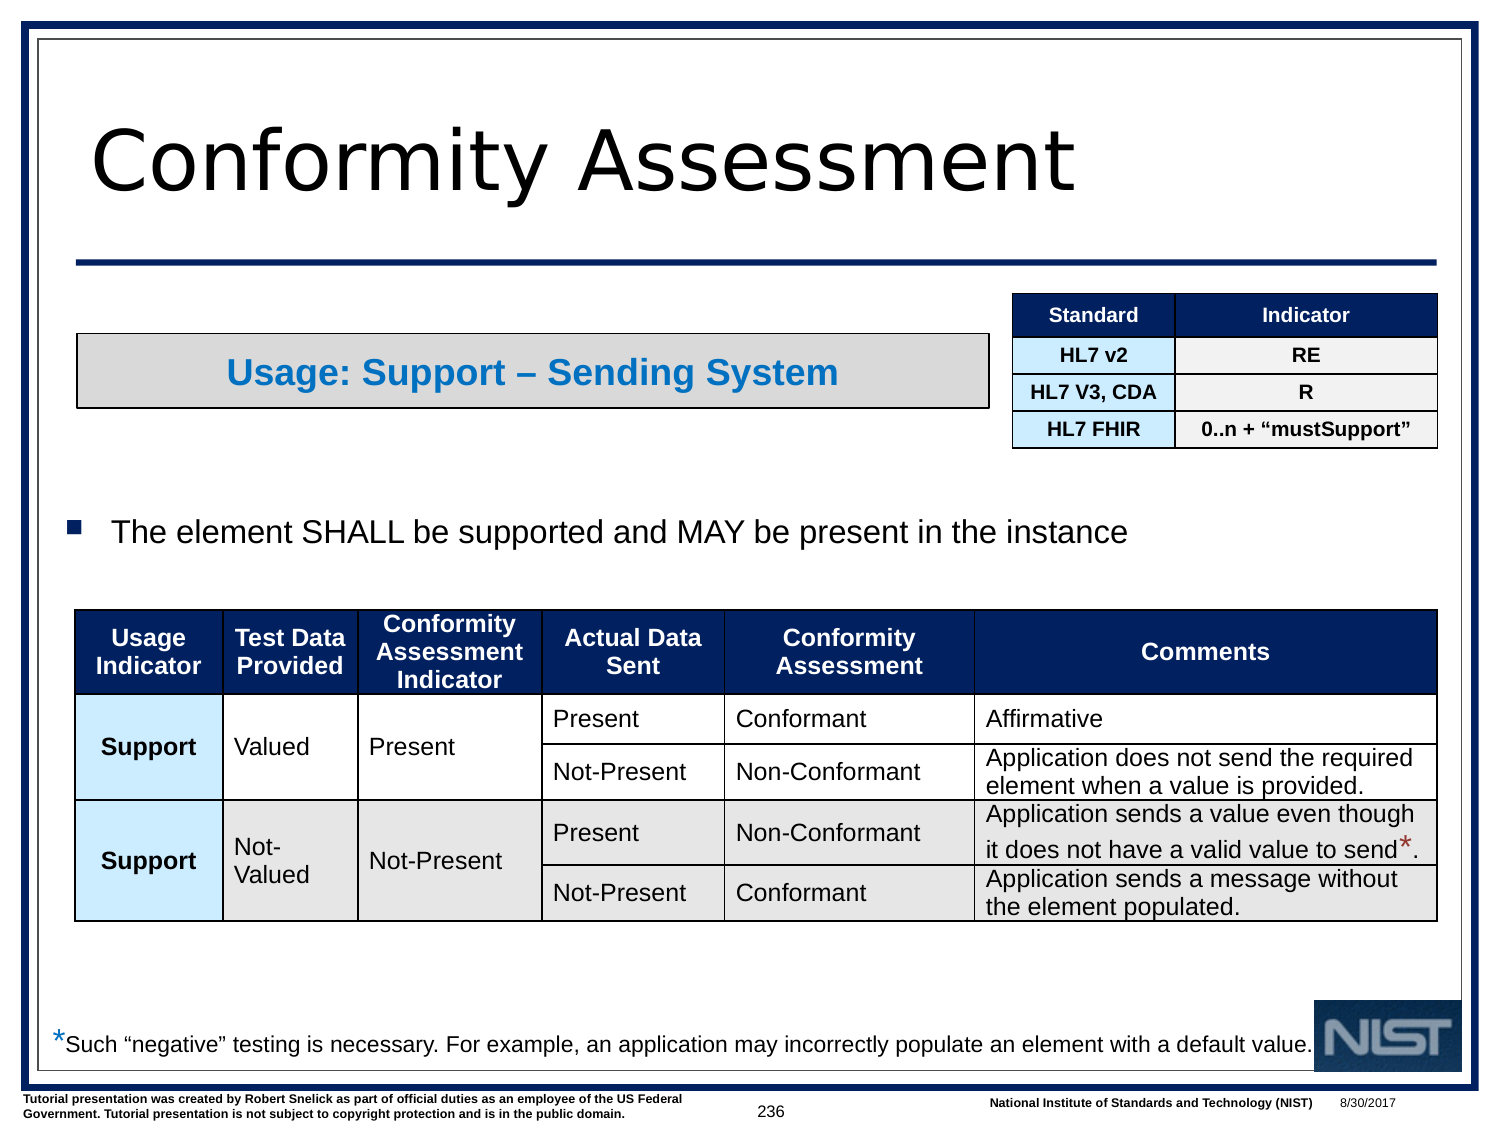

# Conformity Assessment
| Standard | Indicator |
| --- | --- |
| HL7 v2 | RE |
| HL7 V3, CDA | R |
| HL7 FHIR | 0..n + “mustSupport” |
Usage: Support – Sending System
The element SHALL be supported and MAY be present in the instance
| Usage Indi­cator | Test Data Provided | Conformity Assessment Indicator | Actual Data Sent | Conformity Assessment | Comments |
| --- | --- | --- | --- | --- | --- |
| Support | Valued | Present | Present | Conformant | Affirmative |
|  |  |  | Not-Present | Non-Conformant | Application does not send the required element when a value is provided. |
| Support | Not-Valued | Not-Present | Present | Non-Conformant | Application sends a value even though it does not have a valid value to send\*. |
|  |  |  | Not-Present | Conformant | Application sends a message without the element populated. |
*Such “negative” testing is necessary. For example, an application may incorrectly populate an element with a default value.
236
8/30/2017